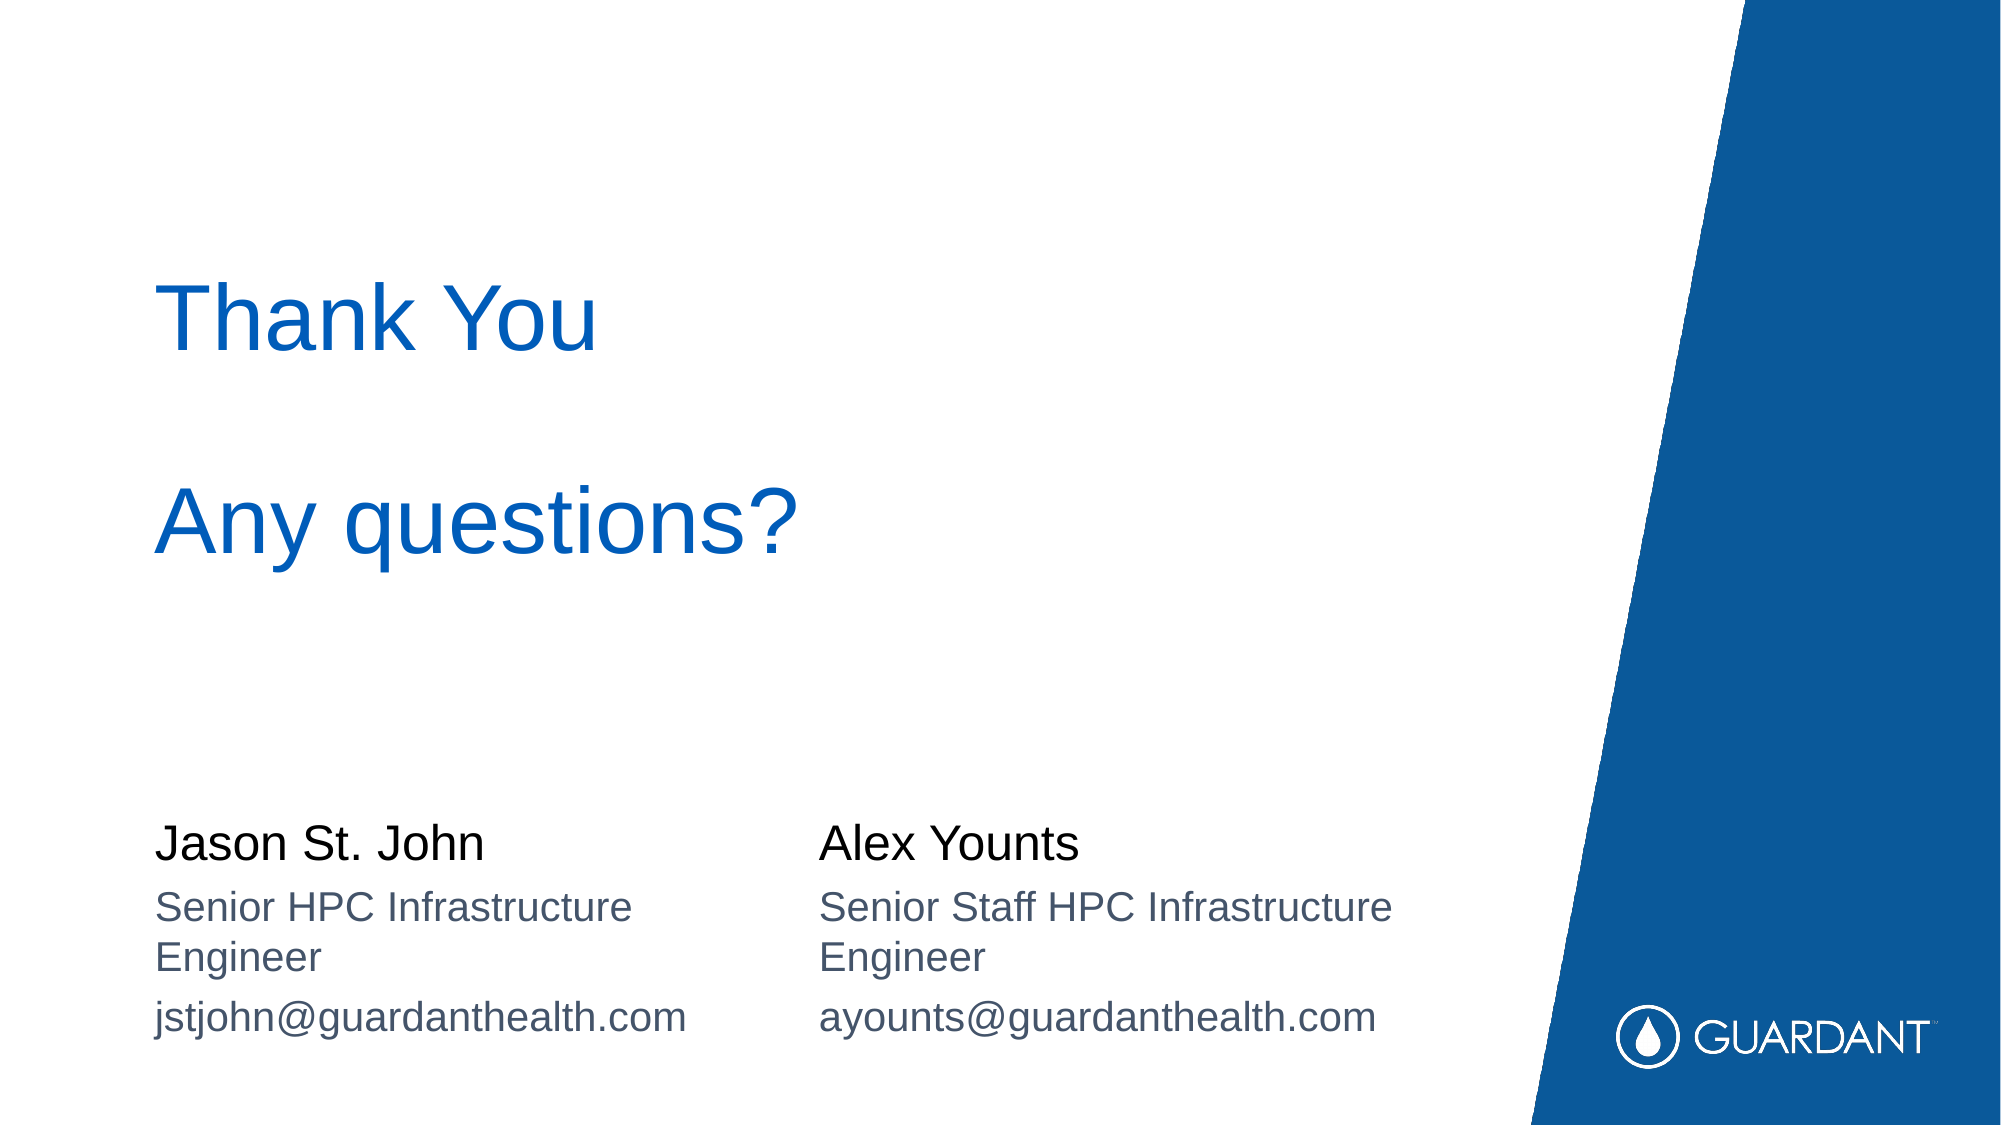

# Thank You Any questions?
Jason St. John
Senior HPC Infrastructure Engineer
jstjohn@guardanthealth.com
Alex Younts
Senior Staff HPC Infrastructure Engineer
ayounts@guardanthealth.com